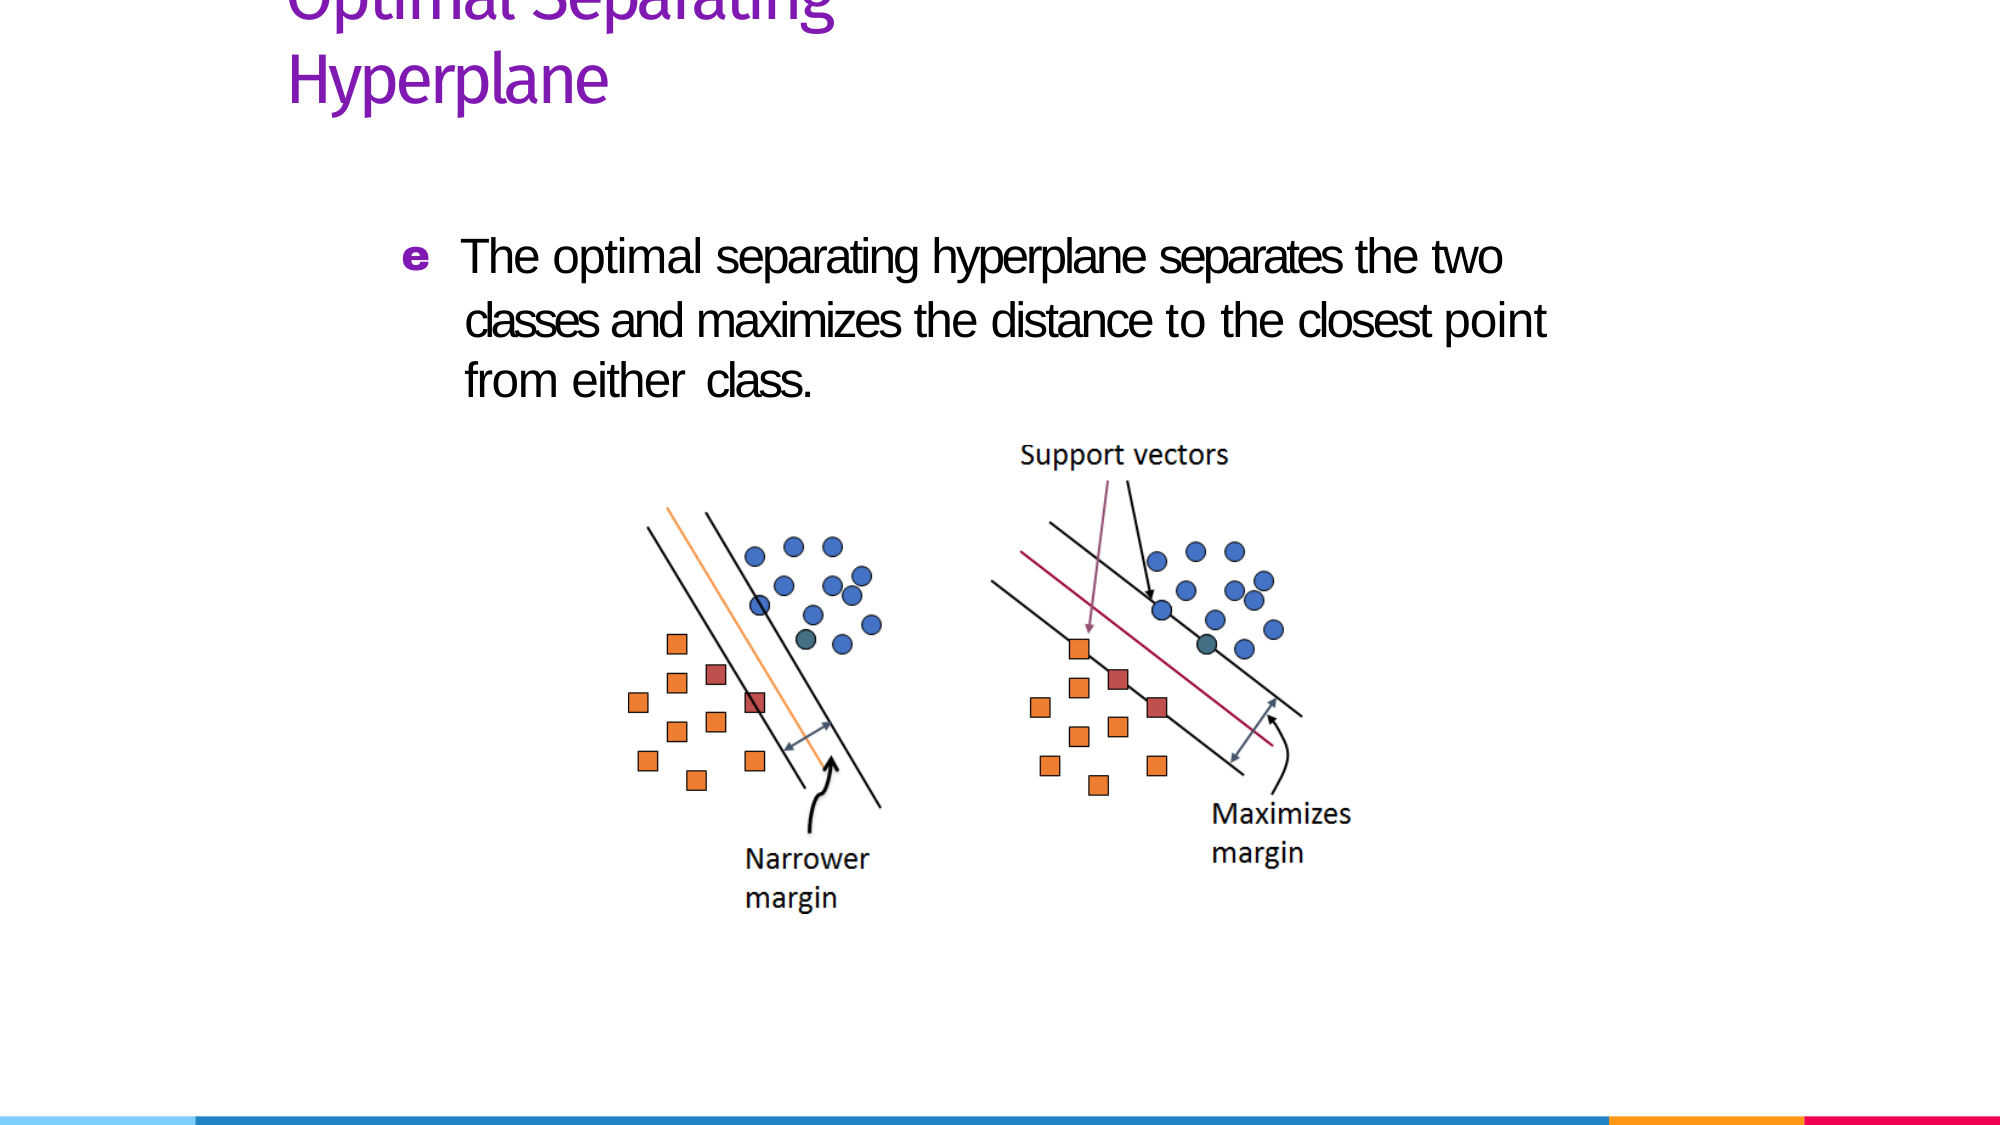

# Optimal Separating Hyperplane
e The optimal separating hyperplane separates the two  classes and maximizes the distance to the closest point  from either class.